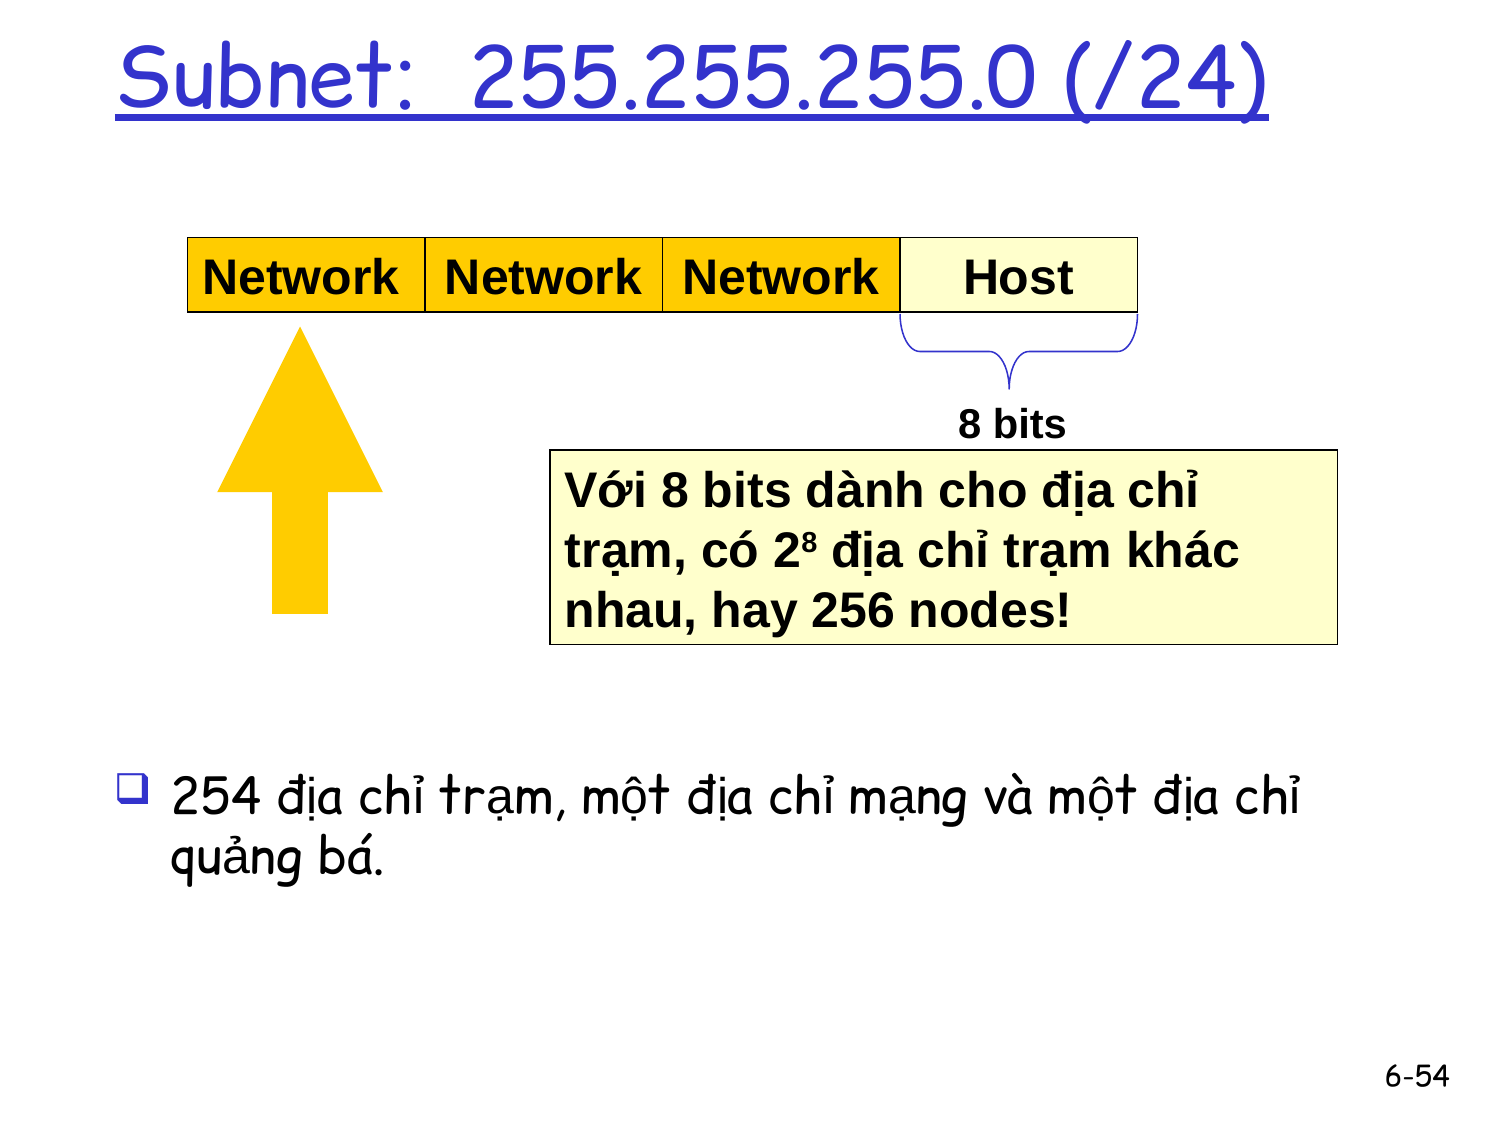

# Subnet:  255.255.255.0 (/24)
Network
Network
Network
Host

8 bits

Với 8 bits dành cho địa chỉ trạm, có 28 địa chỉ trạm khác nhau, hay 256 nodes!
254 địa chỉ trạm, một địa chỉ mạng và một địa chỉ quảng bá.
6-54